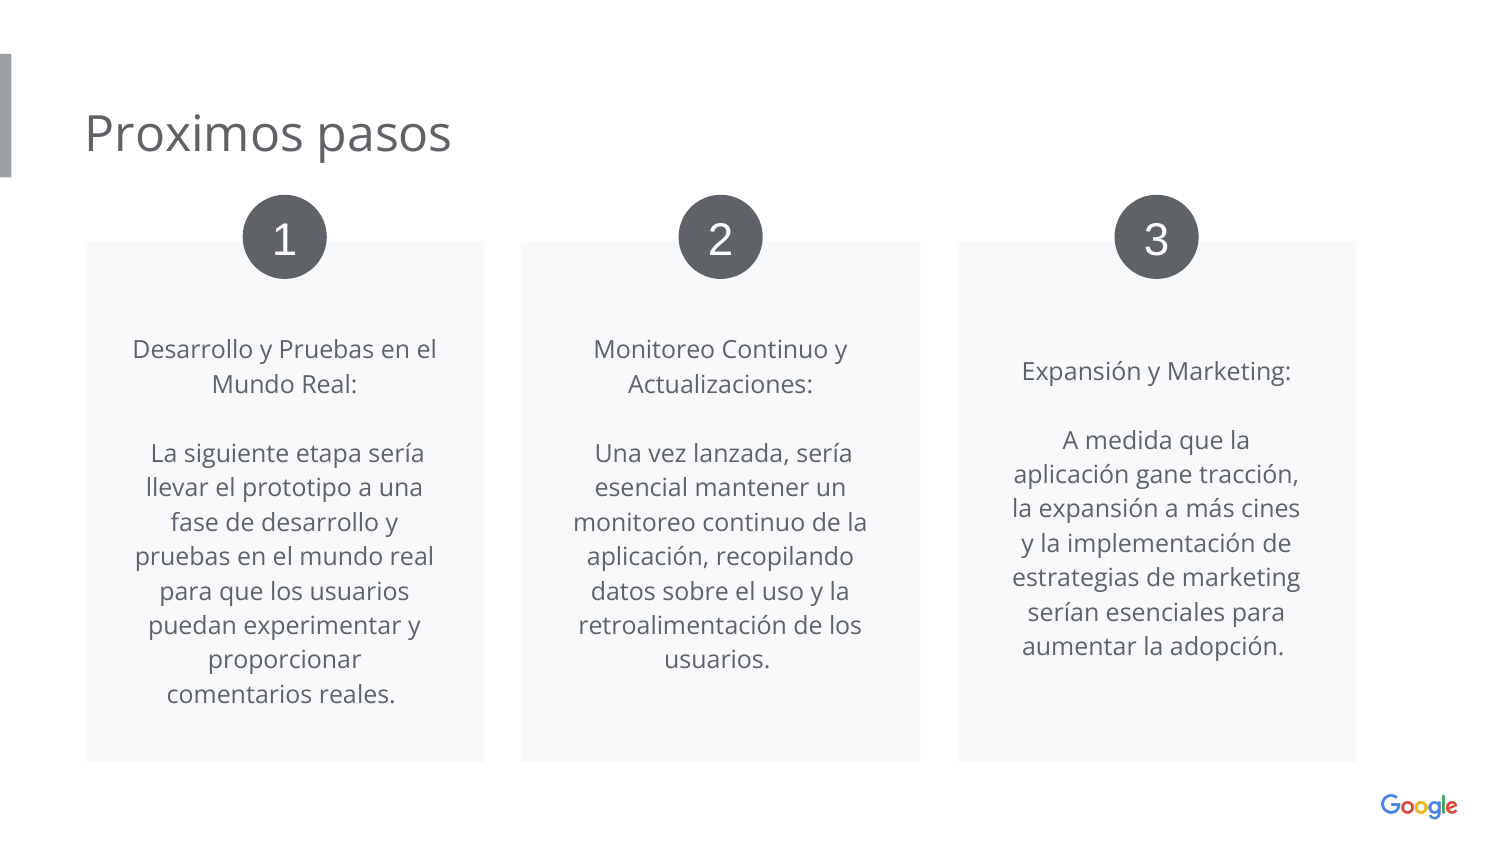

Proximos pasos
1
2
3

Expansión y Marketing:

A medida que la aplicación gane tracción, la expansión a más cines y la implementación de estrategias de marketing serían esenciales para aumentar la adopción.
Desarrollo y Pruebas en el Mundo Real:

 La siguiente etapa sería llevar el prototipo a una fase de desarrollo y pruebas en el mundo real para que los usuarios puedan experimentar y proporcionar comentarios reales.

Monitoreo Continuo y Actualizaciones:

 Una vez lanzada, sería esencial mantener un monitoreo continuo de la aplicación, recopilando datos sobre el uso y la retroalimentación de los usuarios.